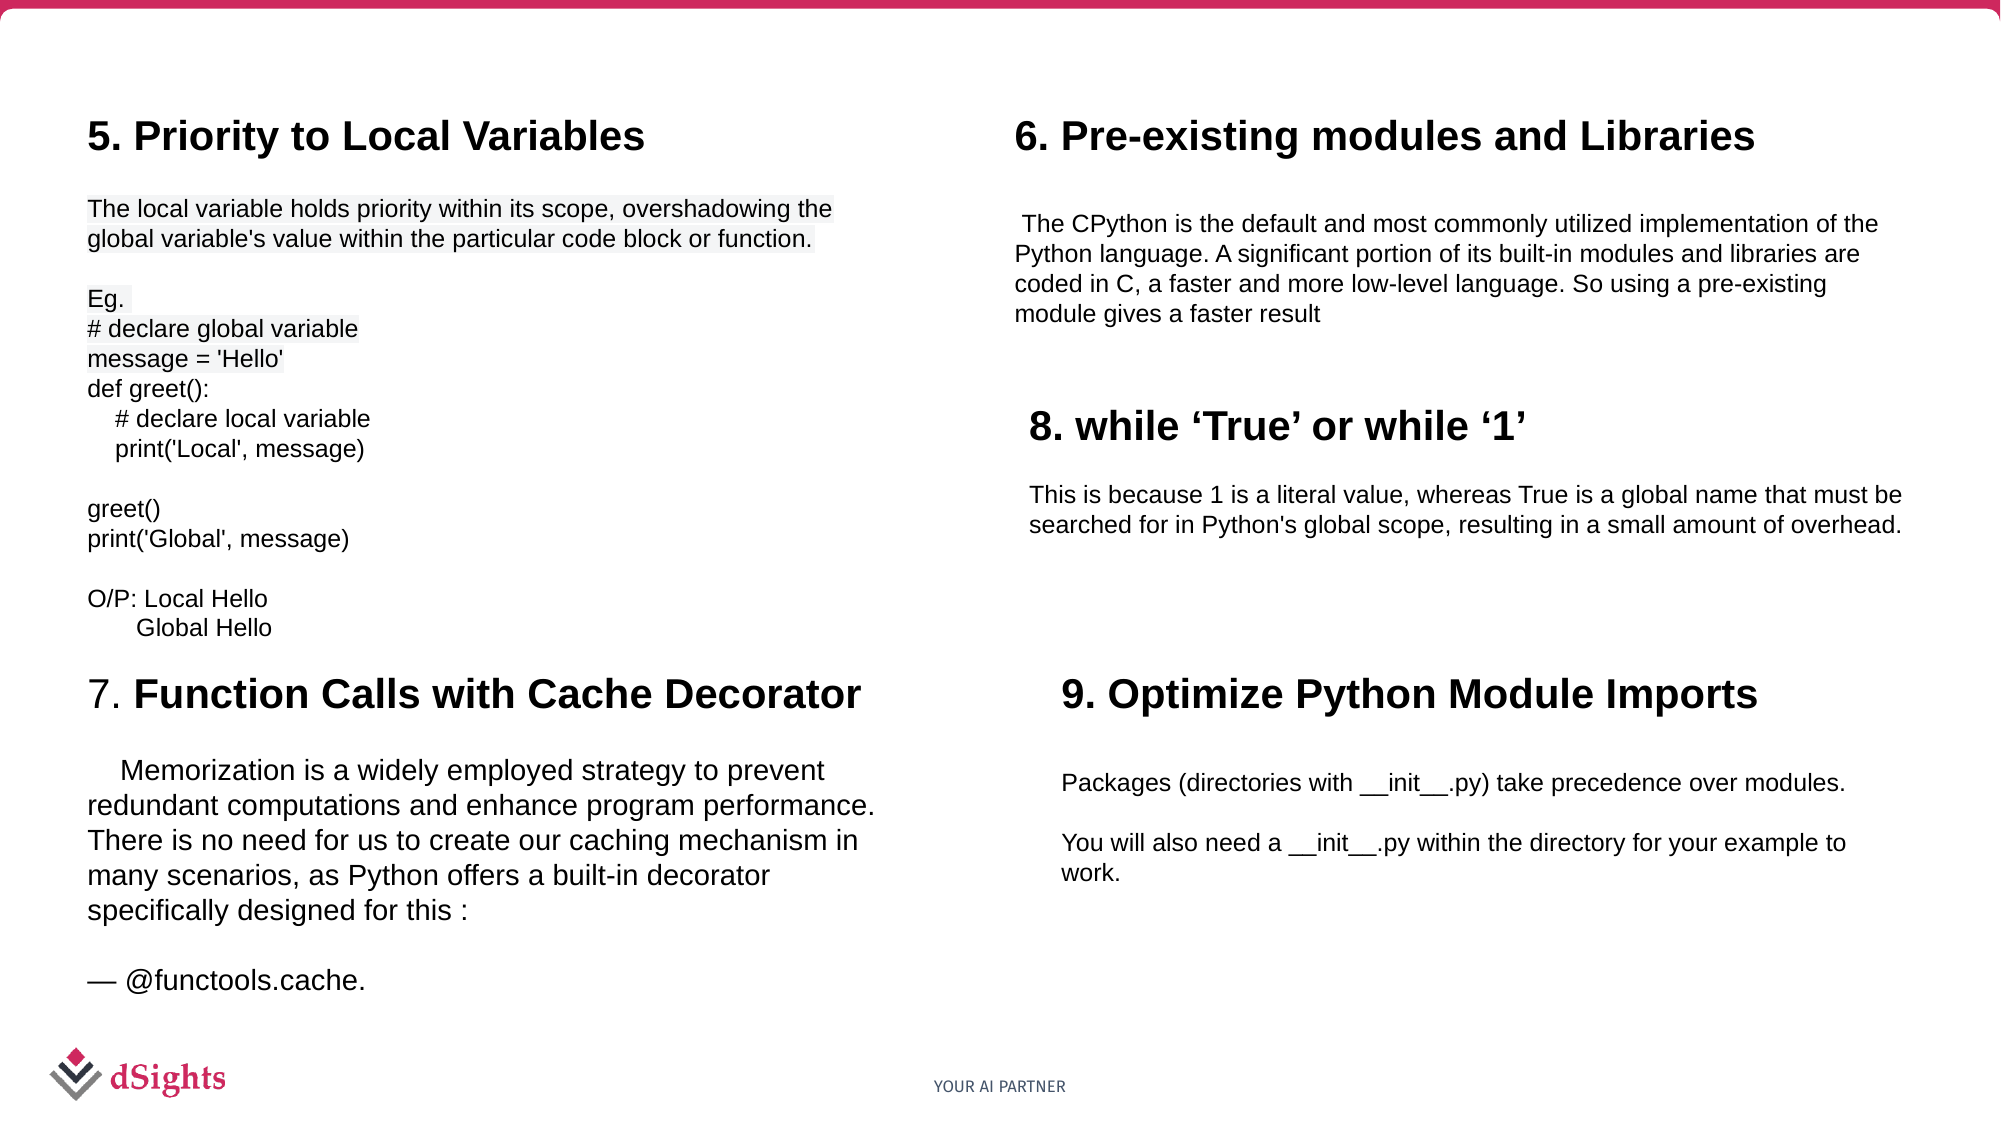

5. Priority to Local Variables

6. Pre-existing modules and Libraries

The local variable holds priority within its scope, overshadowing the global variable's value within the particular code block or function.

Eg.
# declare global variable
message = 'Hello'
def greet():
    # declare local variable
    print('Local', message)

greet()
print('Global', message)

O/P: Local Hello
       Global Hello

 The CPython is the default and most commonly utilized implementation of the Python language. A significant portion of its built-in modules and libraries are coded in C, a faster and more low-level language. So using a pre-existing module gives a faster result
8. while ‘True’ or while ‘1’

This is because 1 is a literal value, whereas True is a global name that must be searched for in Python's global scope, resulting in a small amount of overhead.

7. Function Calls with Cache Decorator

    Memorization is a widely employed strategy to prevent redundant computations and enhance program performance. There is no need for us to create our caching mechanism in many scenarios, as Python offers a built-in decorator specifically designed for this :

— @functools.cache.

9. Optimize Python Module Imports

Packages (directories with __init__.py) take precedence over modules.

You will also need a __init__.py within the directory for your example to work.